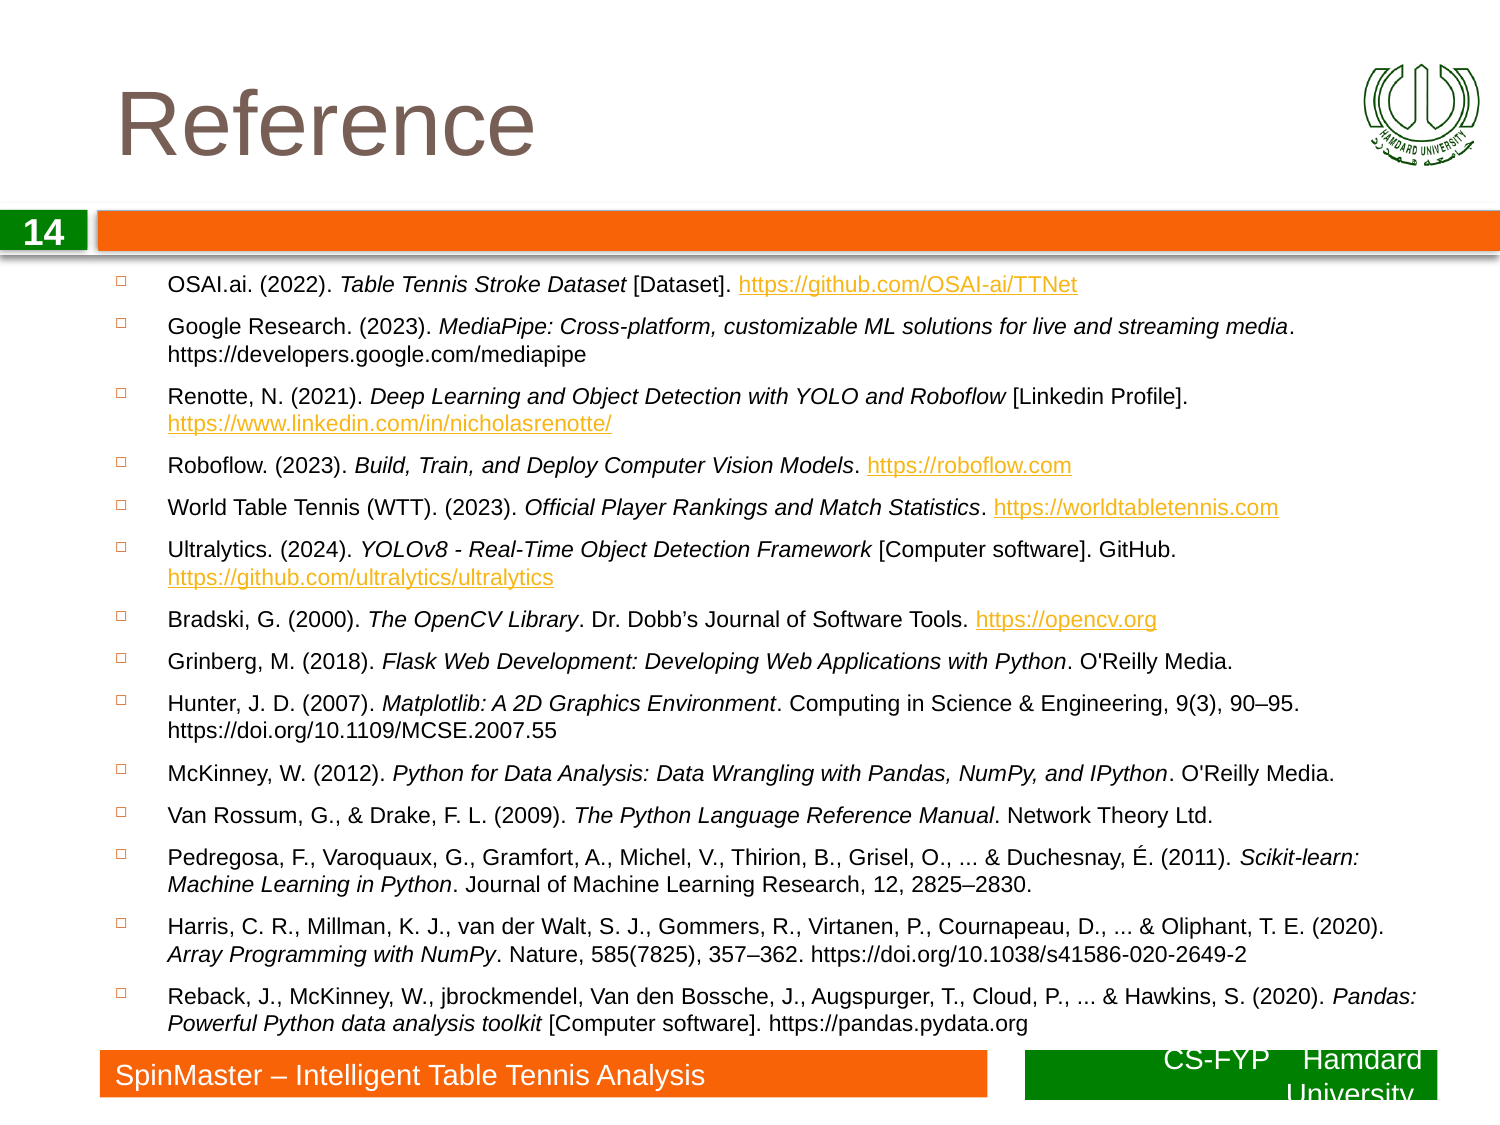

# Reference
14
OSAI.ai. (2022). Table Tennis Stroke Dataset [Dataset]. https://github.com/OSAI-ai/TTNet
Google Research. (2023). MediaPipe: Cross-platform, customizable ML solutions for live and streaming media. https://developers.google.com/mediapipe
Renotte, N. (2021). Deep Learning and Object Detection with YOLO and Roboflow [Linkedin Profile]. https://www.linkedin.com/in/nicholasrenotte/
Roboflow. (2023). Build, Train, and Deploy Computer Vision Models. https://roboflow.com
World Table Tennis (WTT). (2023). Official Player Rankings and Match Statistics. https://worldtabletennis.com
Ultralytics. (2024). YOLOv8 - Real-Time Object Detection Framework [Computer software]. GitHub. https://github.com/ultralytics/ultralytics
Bradski, G. (2000). The OpenCV Library. Dr. Dobb’s Journal of Software Tools. https://opencv.org
Grinberg, M. (2018). Flask Web Development: Developing Web Applications with Python. O'Reilly Media.
Hunter, J. D. (2007). Matplotlib: A 2D Graphics Environment. Computing in Science & Engineering, 9(3), 90–95. https://doi.org/10.1109/MCSE.2007.55
McKinney, W. (2012). Python for Data Analysis: Data Wrangling with Pandas, NumPy, and IPython. O'Reilly Media.
Van Rossum, G., & Drake, F. L. (2009). The Python Language Reference Manual. Network Theory Ltd.
Pedregosa, F., Varoquaux, G., Gramfort, A., Michel, V., Thirion, B., Grisel, O., ... & Duchesnay, É. (2011). Scikit-learn: Machine Learning in Python. Journal of Machine Learning Research, 12, 2825–2830.
Harris, C. R., Millman, K. J., van der Walt, S. J., Gommers, R., Virtanen, P., Cournapeau, D., ... & Oliphant, T. E. (2020). Array Programming with NumPy. Nature, 585(7825), 357–362. https://doi.org/10.1038/s41586-020-2649-2
Reback, J., McKinney, W., jbrockmendel, Van den Bossche, J., Augspurger, T., Cloud, P., ... & Hawkins, S. (2020). Pandas: Powerful Python data analysis toolkit [Computer software]. https://pandas.pydata.org
SpinMaster – Intelligent Table Tennis Analysis
CS-FYP    Hamdard University